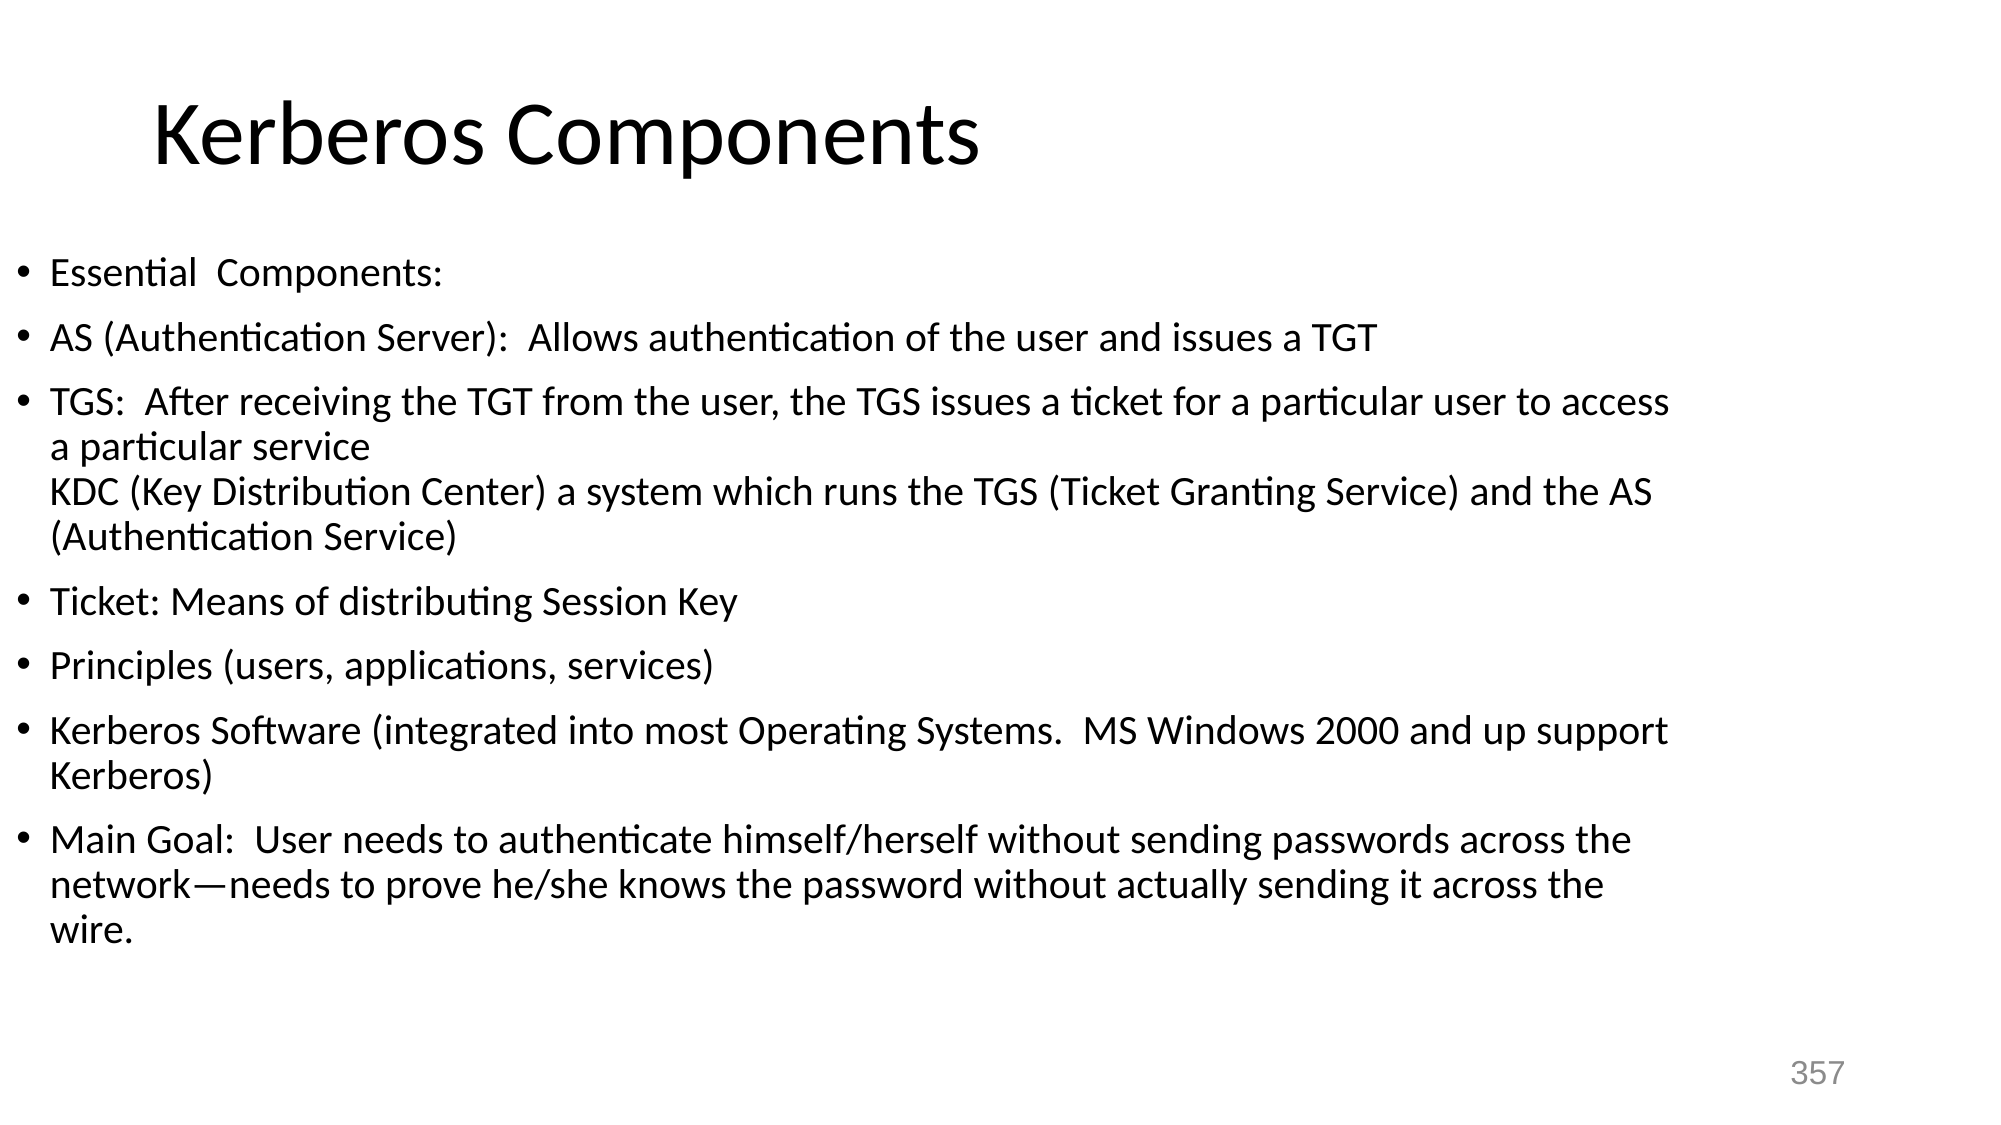

# Kerberos Components
Essential  Components:
AS (Authentication Server):  Allows authentication of the user and issues a TGT
TGS:  After receiving the TGT from the user, the TGS issues a ticket for a particular user to access a particular service
KDC (Key Distribution Center) a system which runs the TGS (Ticket Granting Service) and the AS (Authentication Service)
Ticket: Means of distributing Session Key
Principles (users, applications, services)
Kerberos Software (integrated into most Operating Systems.  MS Windows 2000 and up support Kerberos)
Main Goal:  User needs to authenticate himself/herself without sending passwords across the network—needs to prove he/she knows the password without actually sending it across the wire.

357